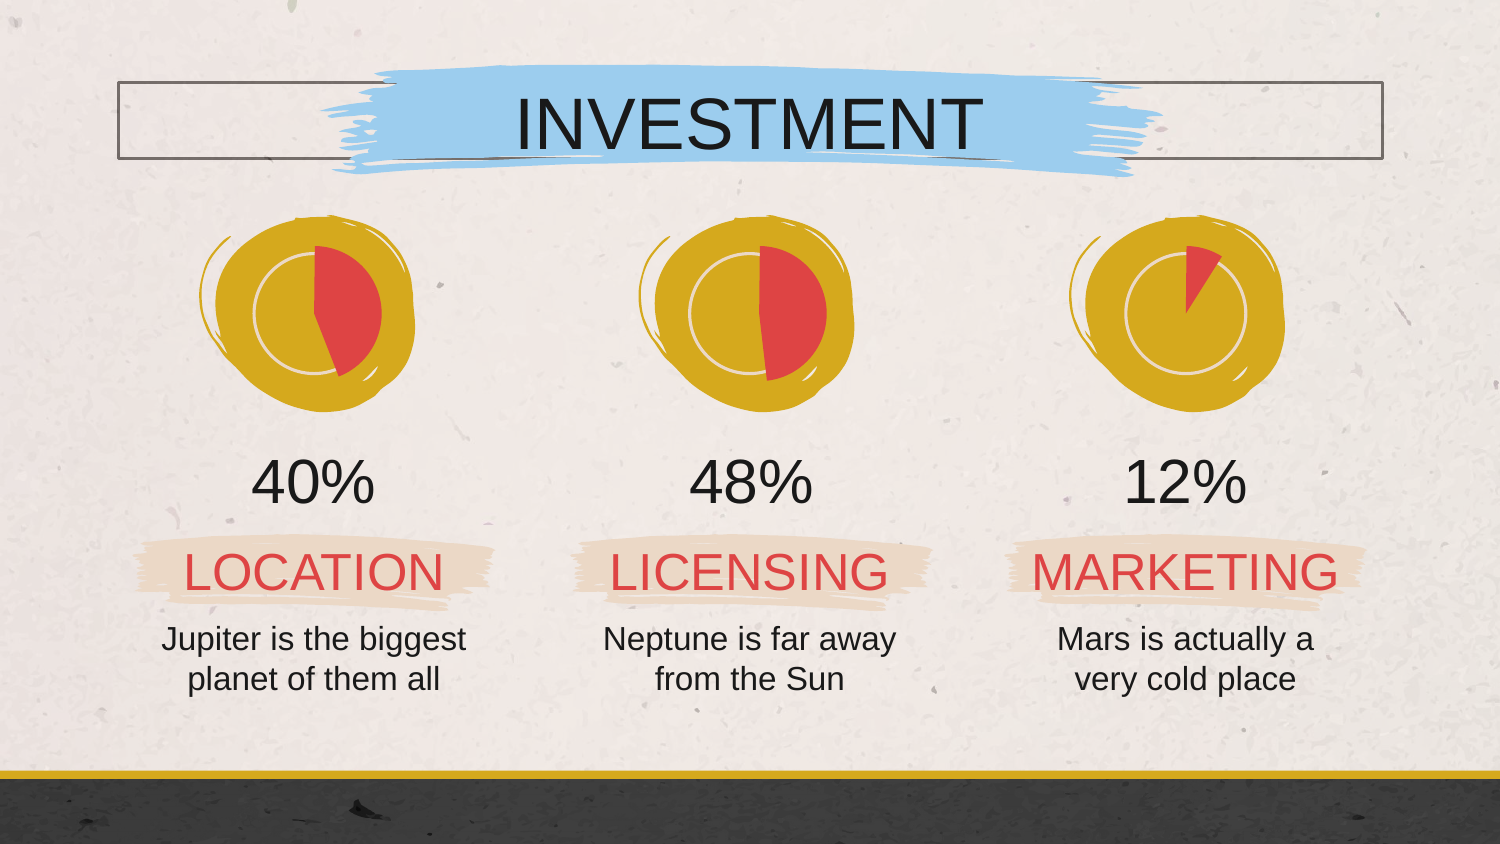

INVESTMENT

40%
48%
12%
# LOCATION
LICENSING
MARKETING

Jupiter is the biggest planet of them all
Neptune is far away from the Sun
Mars is actually a very cold place